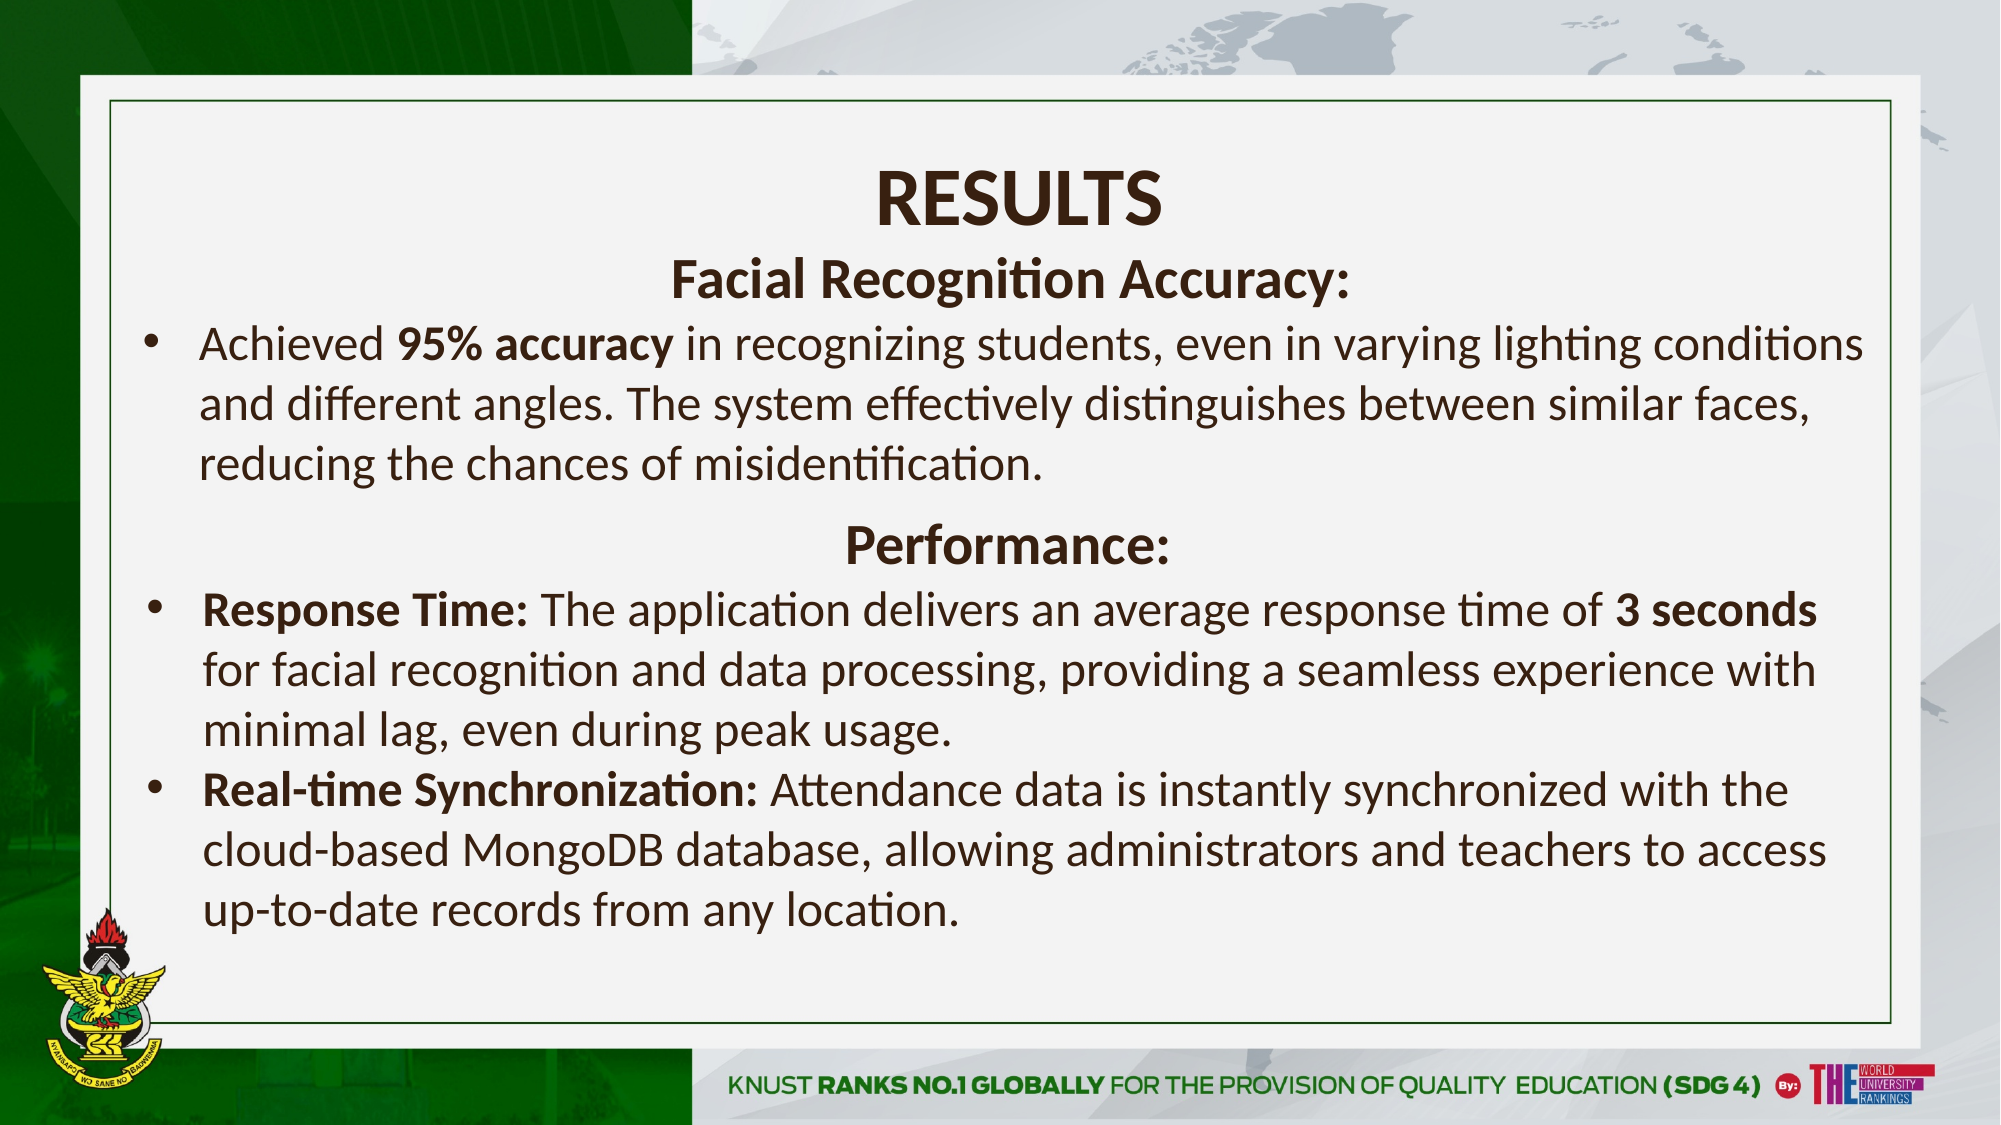

RESULTS
Facial Recognition Accuracy:
Achieved 95% accuracy in recognizing students, even in varying lighting conditions and different angles. The system effectively distinguishes between similar faces, reducing the chances of misidentification.
Performance:
Response Time: The application delivers an average response time of 3 seconds for facial recognition and data processing, providing a seamless experience with minimal lag, even during peak usage.
Real-time Synchronization: Attendance data is instantly synchronized with the cloud-based MongoDB database, allowing administrators and teachers to access up-to-date records from any location.